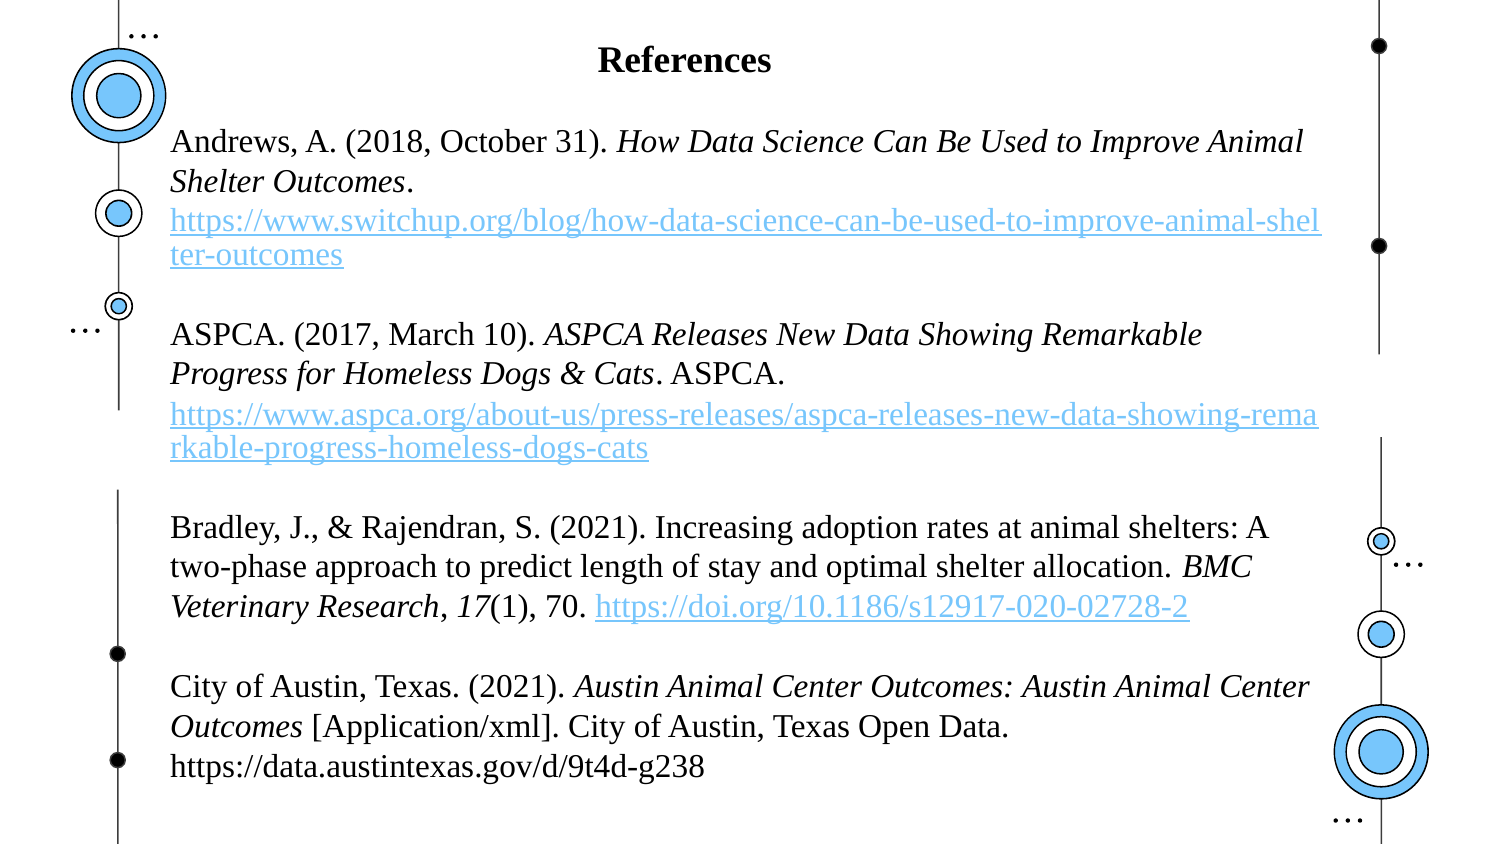

References
Andrews, A. (2018, October 31). How Data Science Can Be Used to Improve Animal Shelter Outcomes. https://www.switchup.org/blog/how-data-science-can-be-used-to-improve-animal-shelter-outcomes

ASPCA. (2017, March 10). ASPCA Releases New Data Showing Remarkable Progress for Homeless Dogs & Cats. ASPCA. https://www.aspca.org/about-us/press-releases/aspca-releases-new-data-showing-remarkable-progress-homeless-dogs-cats

Bradley, J., & Rajendran, S. (2021). Increasing adoption rates at animal shelters: A two-phase approach to predict length of stay and optimal shelter allocation. BMC Veterinary Research, 17(1), 70. https://doi.org/10.1186/s12917-020-02728-2

City of Austin, Texas. (2021). Austin Animal Center Outcomes: Austin Animal Center Outcomes [Application/xml]. City of Austin, Texas Open Data. https://data.austintexas.gov/d/9t4d-g238